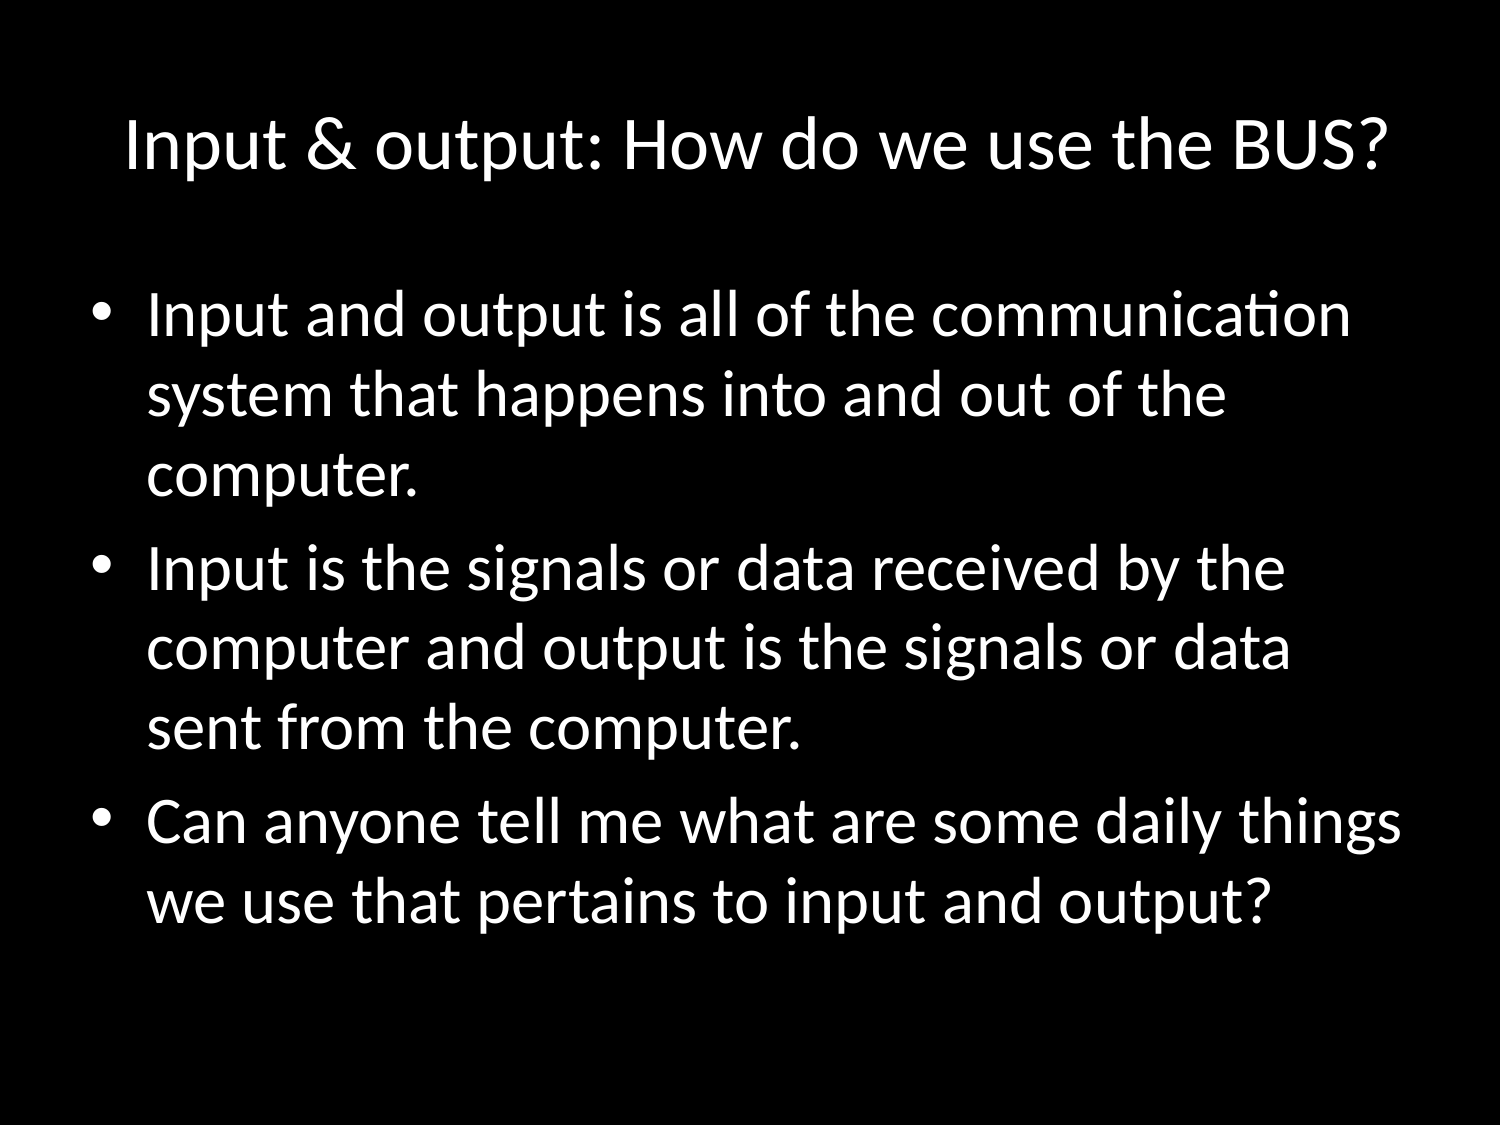

# Input & output: How do we use the BUS?
Input and output is all of the communication system that happens into and out of the computer.
Input is the signals or data received by the computer and output is the signals or data sent from the computer.
Can anyone tell me what are some daily things we use that pertains to input and output?